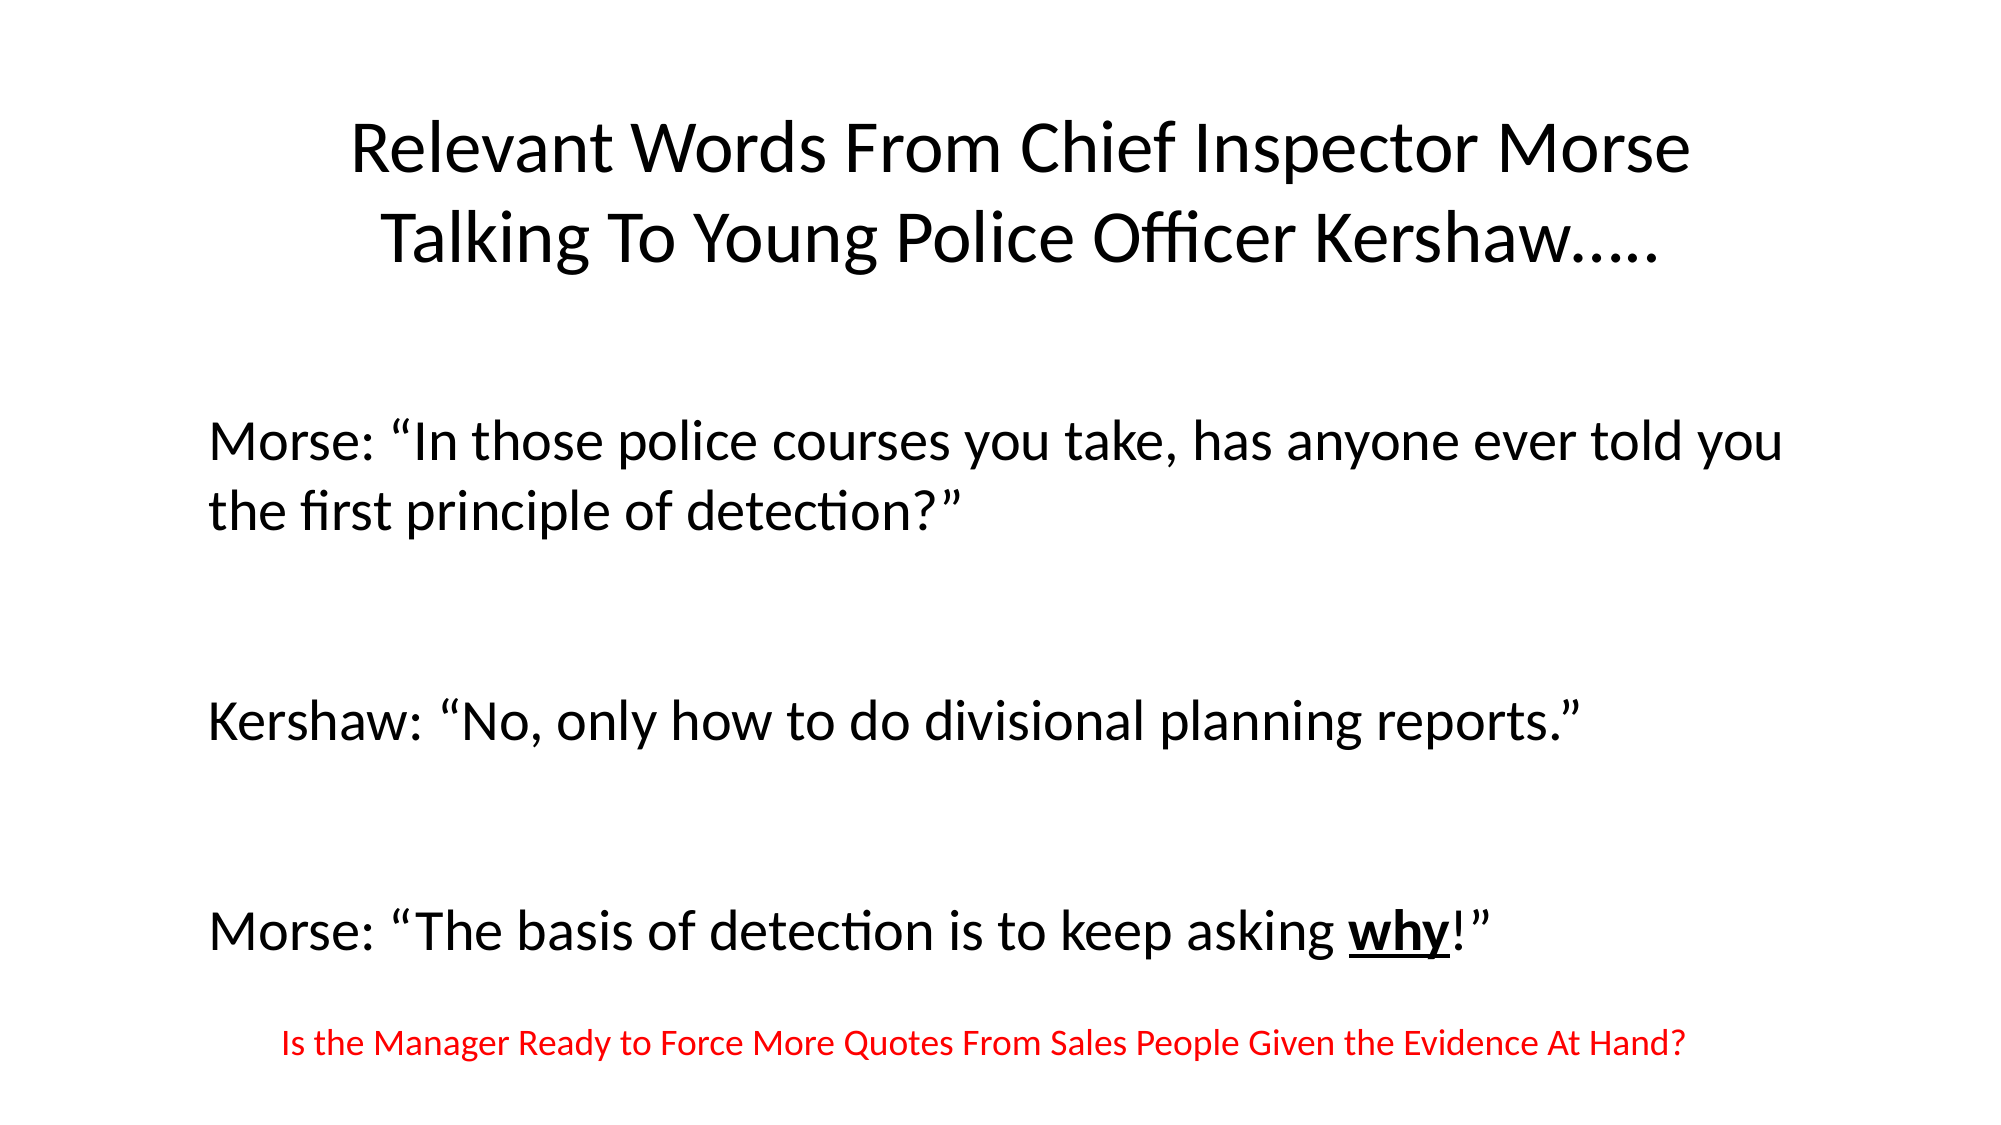

Relevant Words From Chief Inspector Morse Talking To Young Police Officer Kershaw…..
Morse: “In those police courses you take, has anyone ever told you the first principle of detection?”

Kershaw: “No, only how to do divisional planning reports.”

Morse: “The basis of detection is to keep asking why!”
Is the Manager Ready to Force More Quotes From Sales People Given the Evidence At Hand?